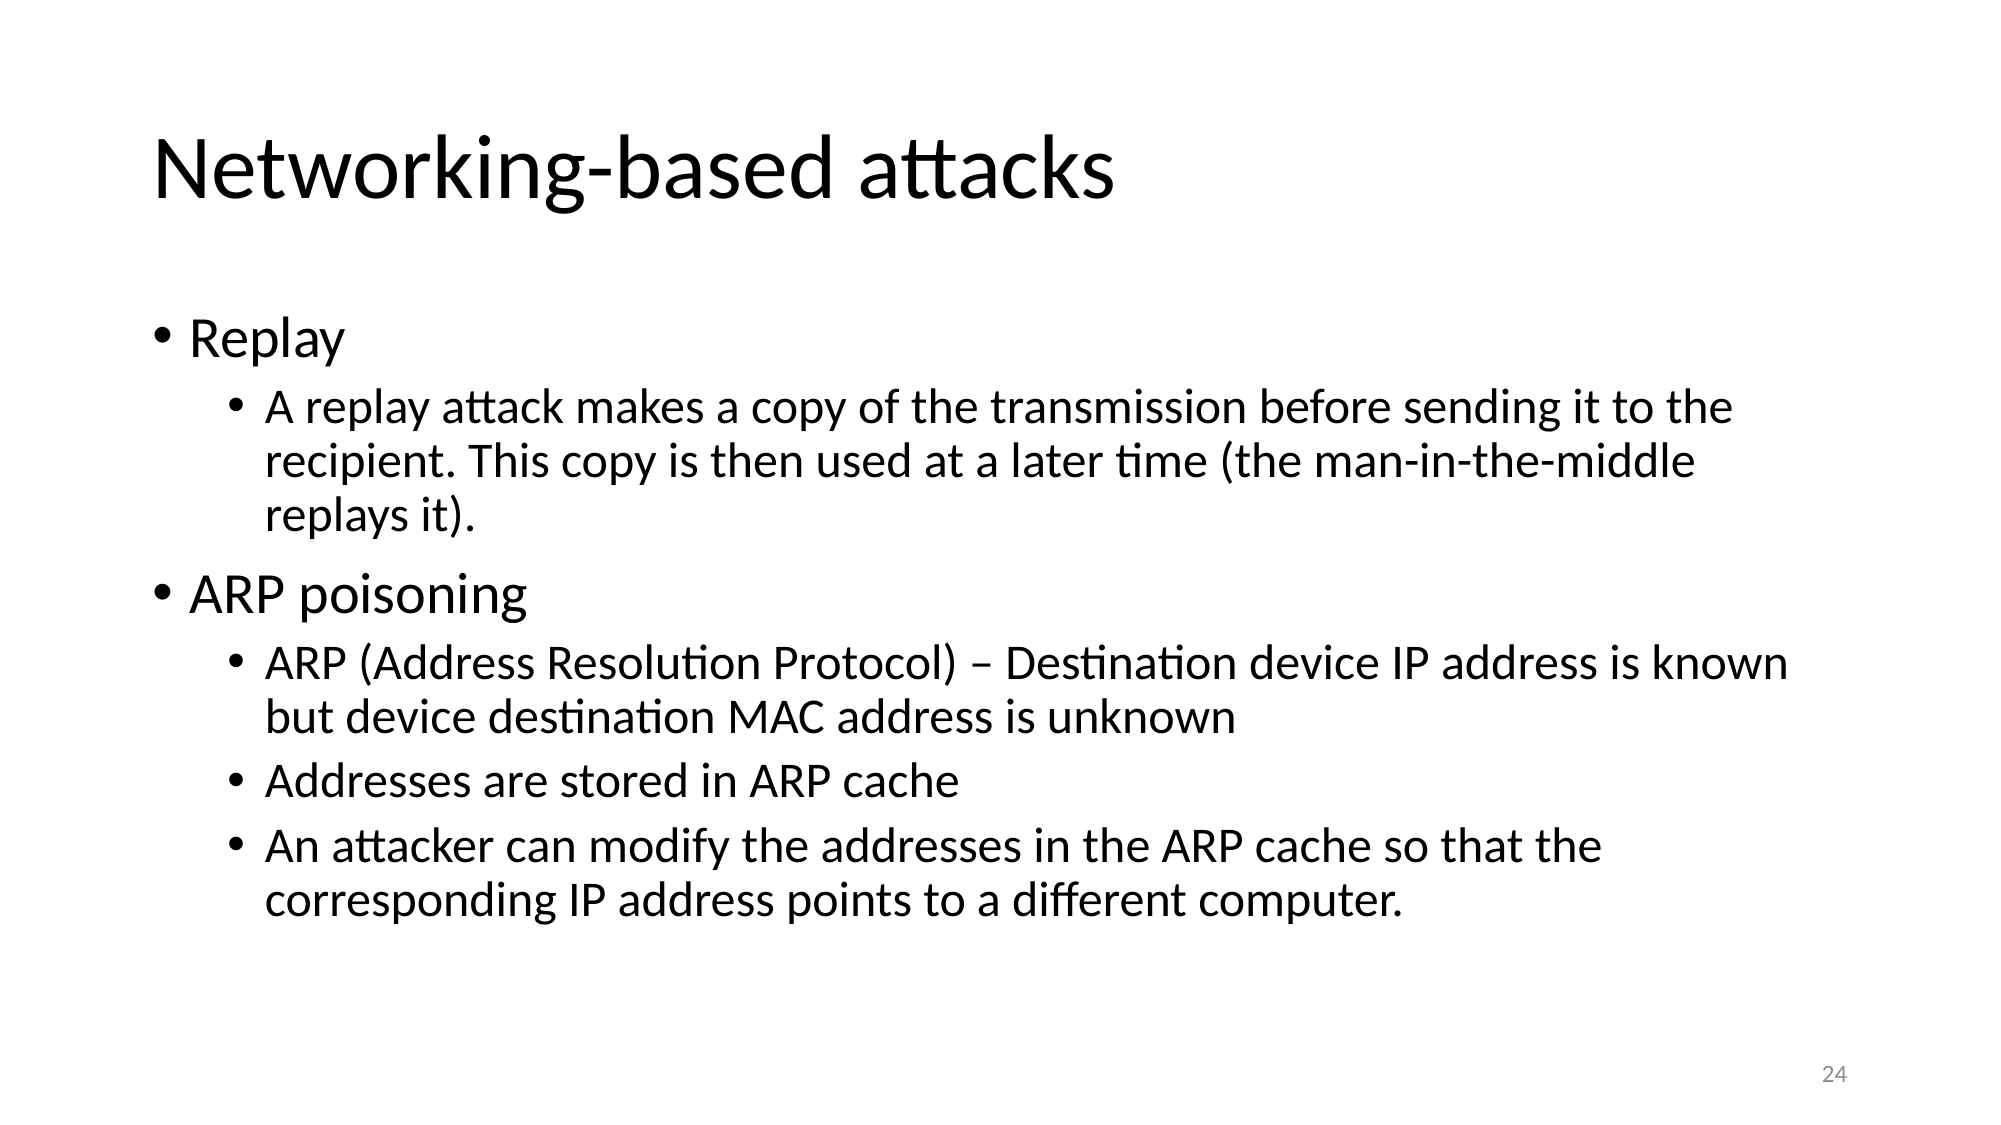

# Networking-based attacks
Replay
A replay attack makes a copy of the transmission before sending it to the recipient. This copy is then used at a later time (the man-in-the-middle replays it).
ARP poisoning
ARP (Address Resolution Protocol) – Destination device IP address is known but device destination MAC address is unknown
Addresses are stored in ARP cache
An attacker can modify the addresses in the ARP cache so that the corresponding IP address points to a different computer.
24